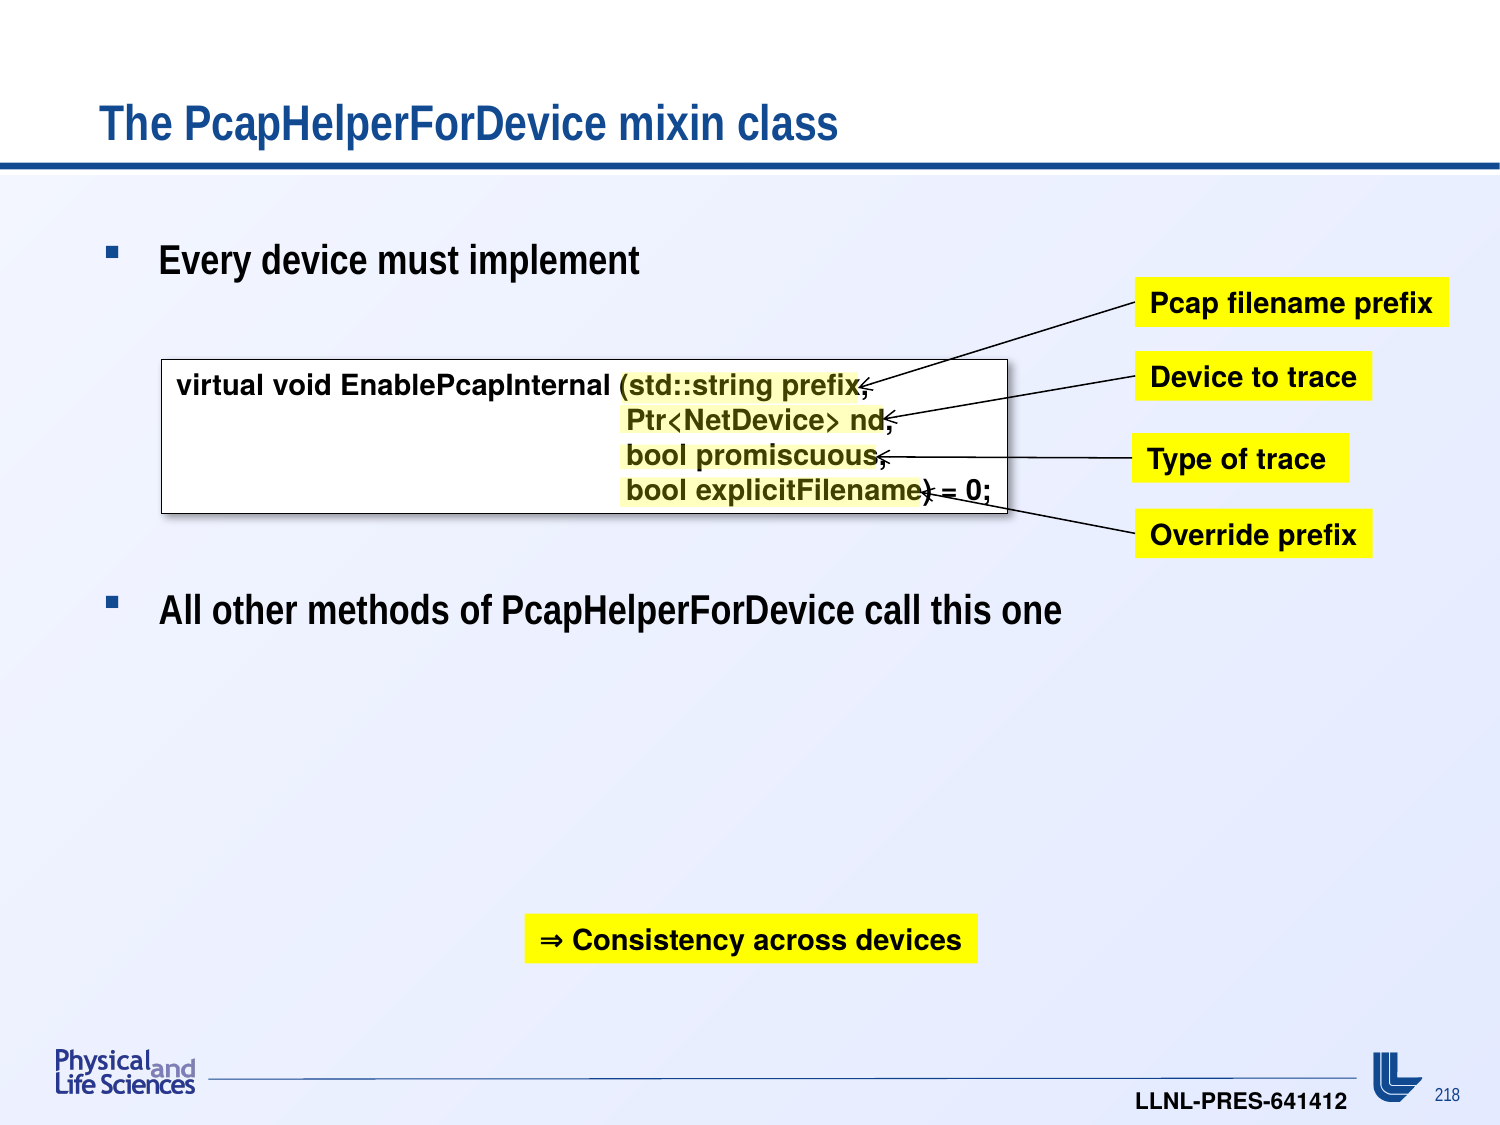

# The PcapHelperForDevice mixin class
Every device must implement

All other methods of PcapHelperForDevice call this one
Pcap filename prefix
Device to trace
virtual void EnablePcapInternal (std::string prefix,
			Ptr<NetDevice> nd,
			bool promiscuous,
			bool explicitFilename) = 0;

Type of trace
Override prefix
⇒ Consistency across devices